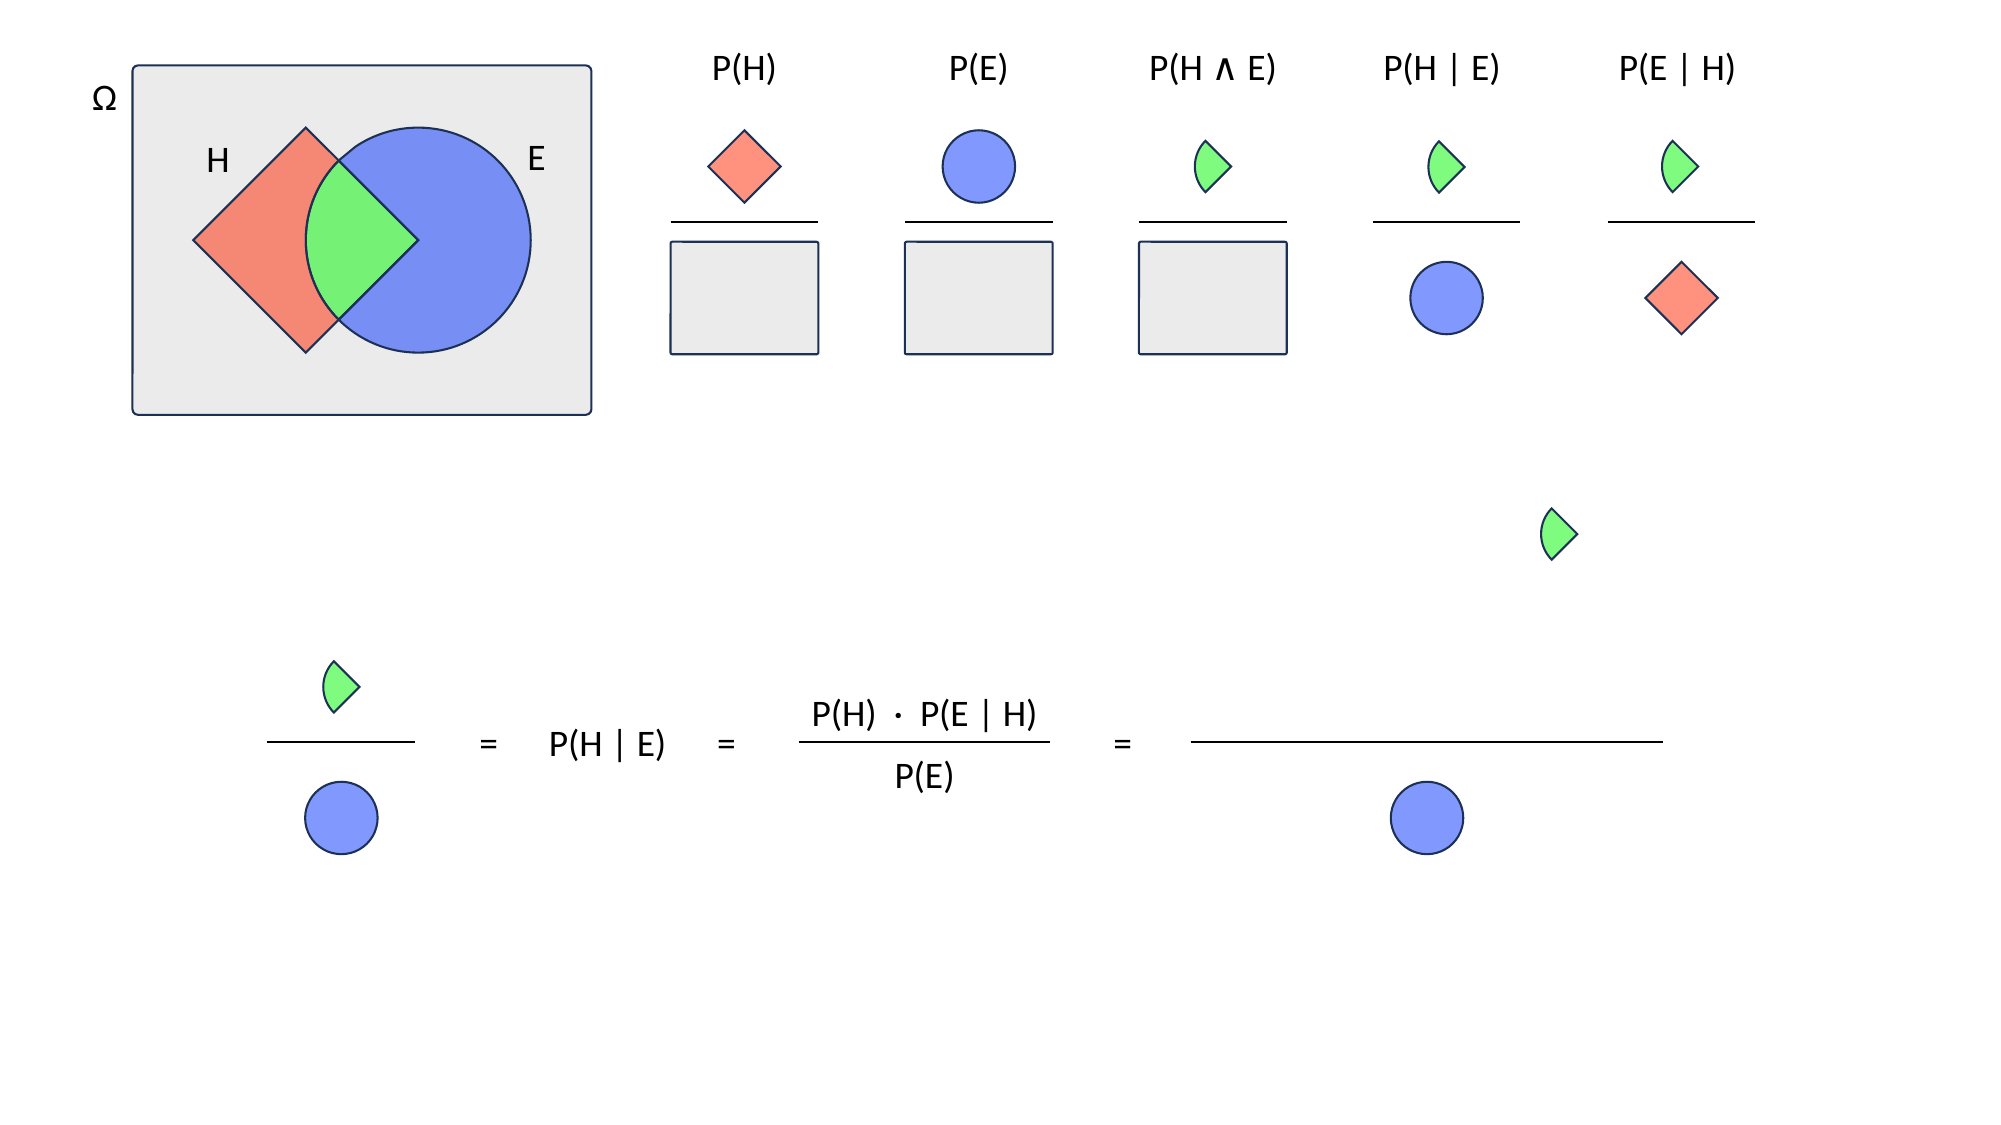

P(H)

P(E)

P(H ∧ E)

P(H | E)

P(E | H)

Ω

E
H

P(H)  ·  P(E | H)
P(E)
=      P(H | E)      =
=